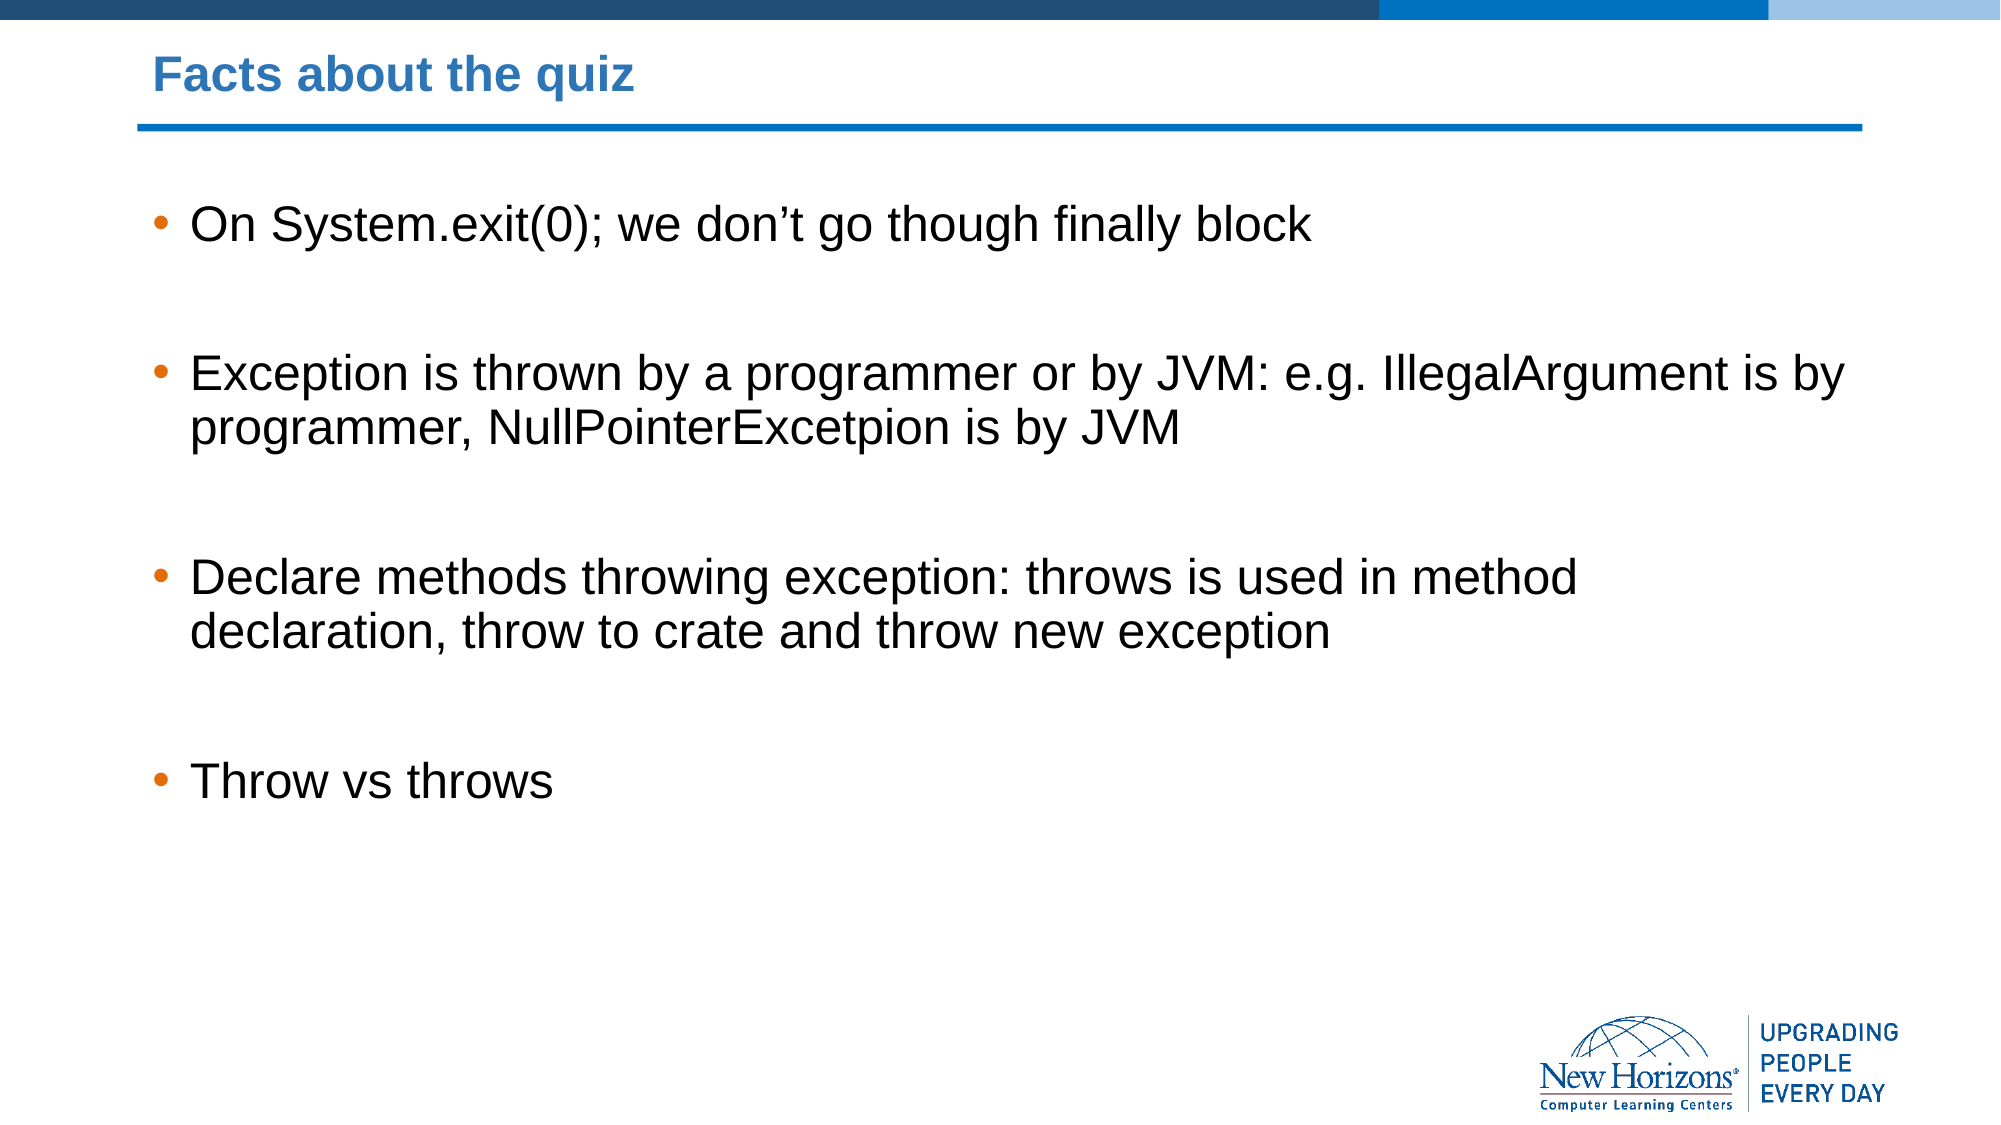

# Facts about the quiz
On System.exit(0); we don’t go though finally block

Exception is thrown by a programmer or by JVM: e.g. IllegalArgument is by programmer, NullPointerExcetpion is by JVM

Declare methods throwing exception: throws is used in method declaration, throw to crate and throw new exception

Throw vs throws